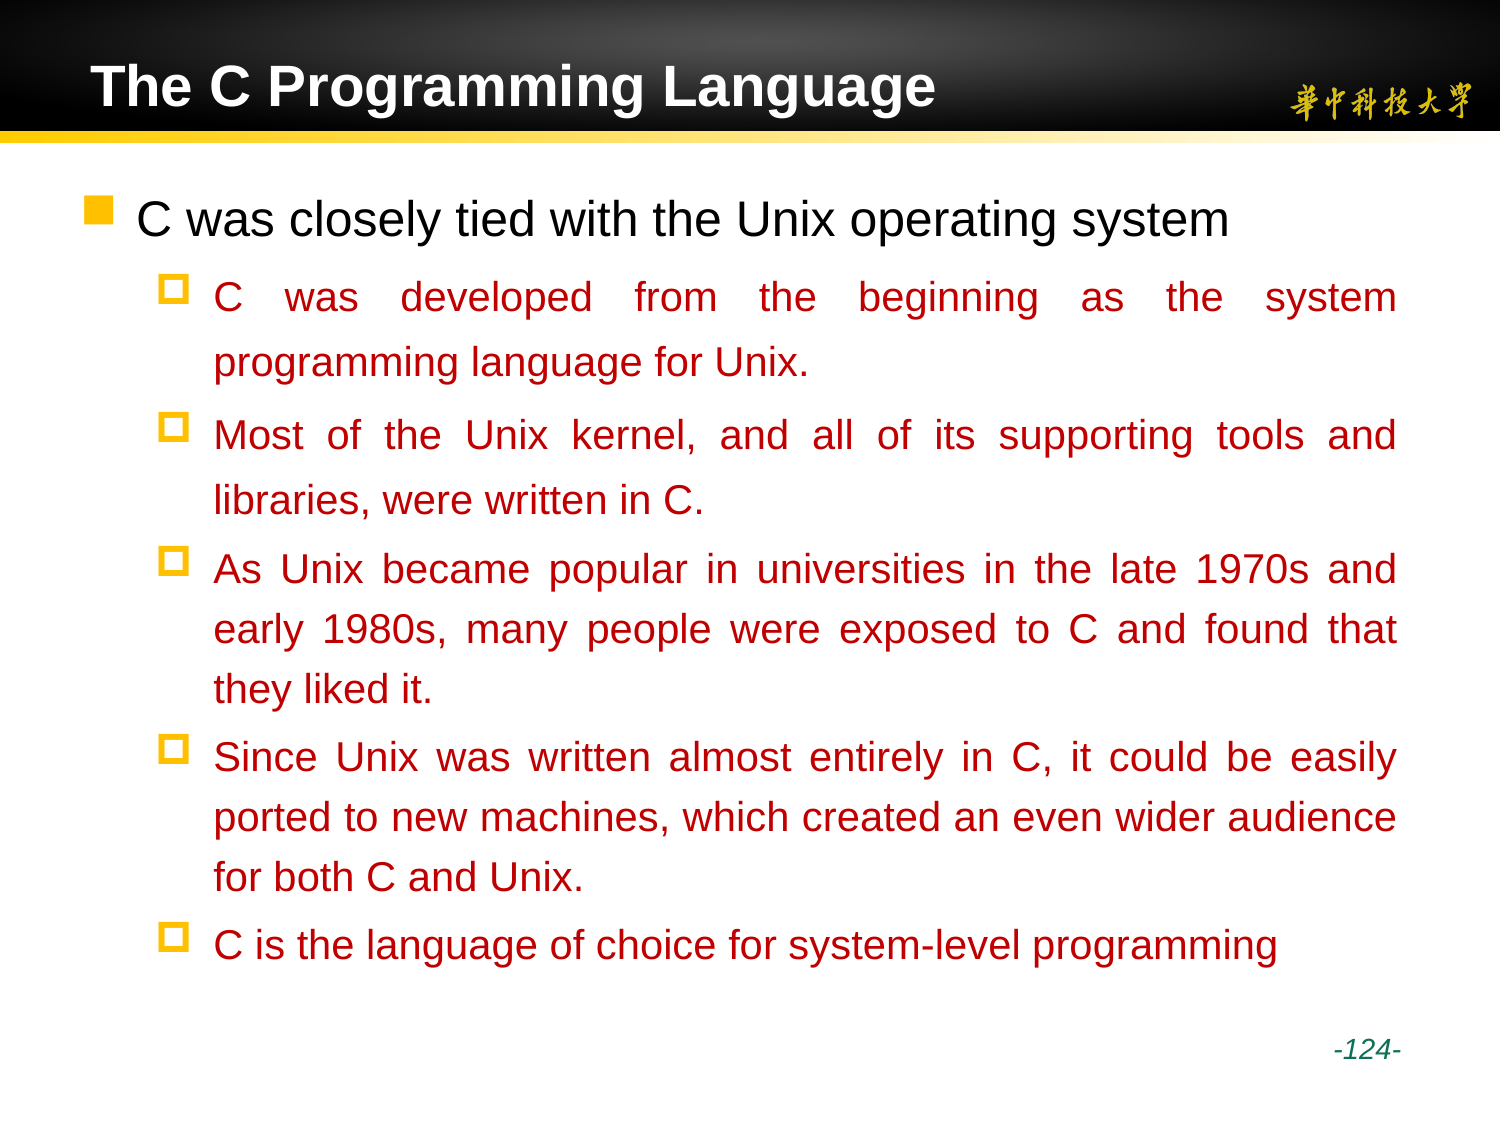

# The C Programming Language
C was closely tied with the Unix operating system
C was developed from the beginning as the system programming language for Unix.
Most of the Unix kernel, and all of its supporting tools and libraries, were written in C.
As Unix became popular in universities in the late 1970s and early 1980s, many people were exposed to C and found that they liked it.
Since Unix was written almost entirely in C, it could be easily ported to new machines, which created an even wider audience for both C and Unix.
C is the language of choice for system-level programming

 -124-